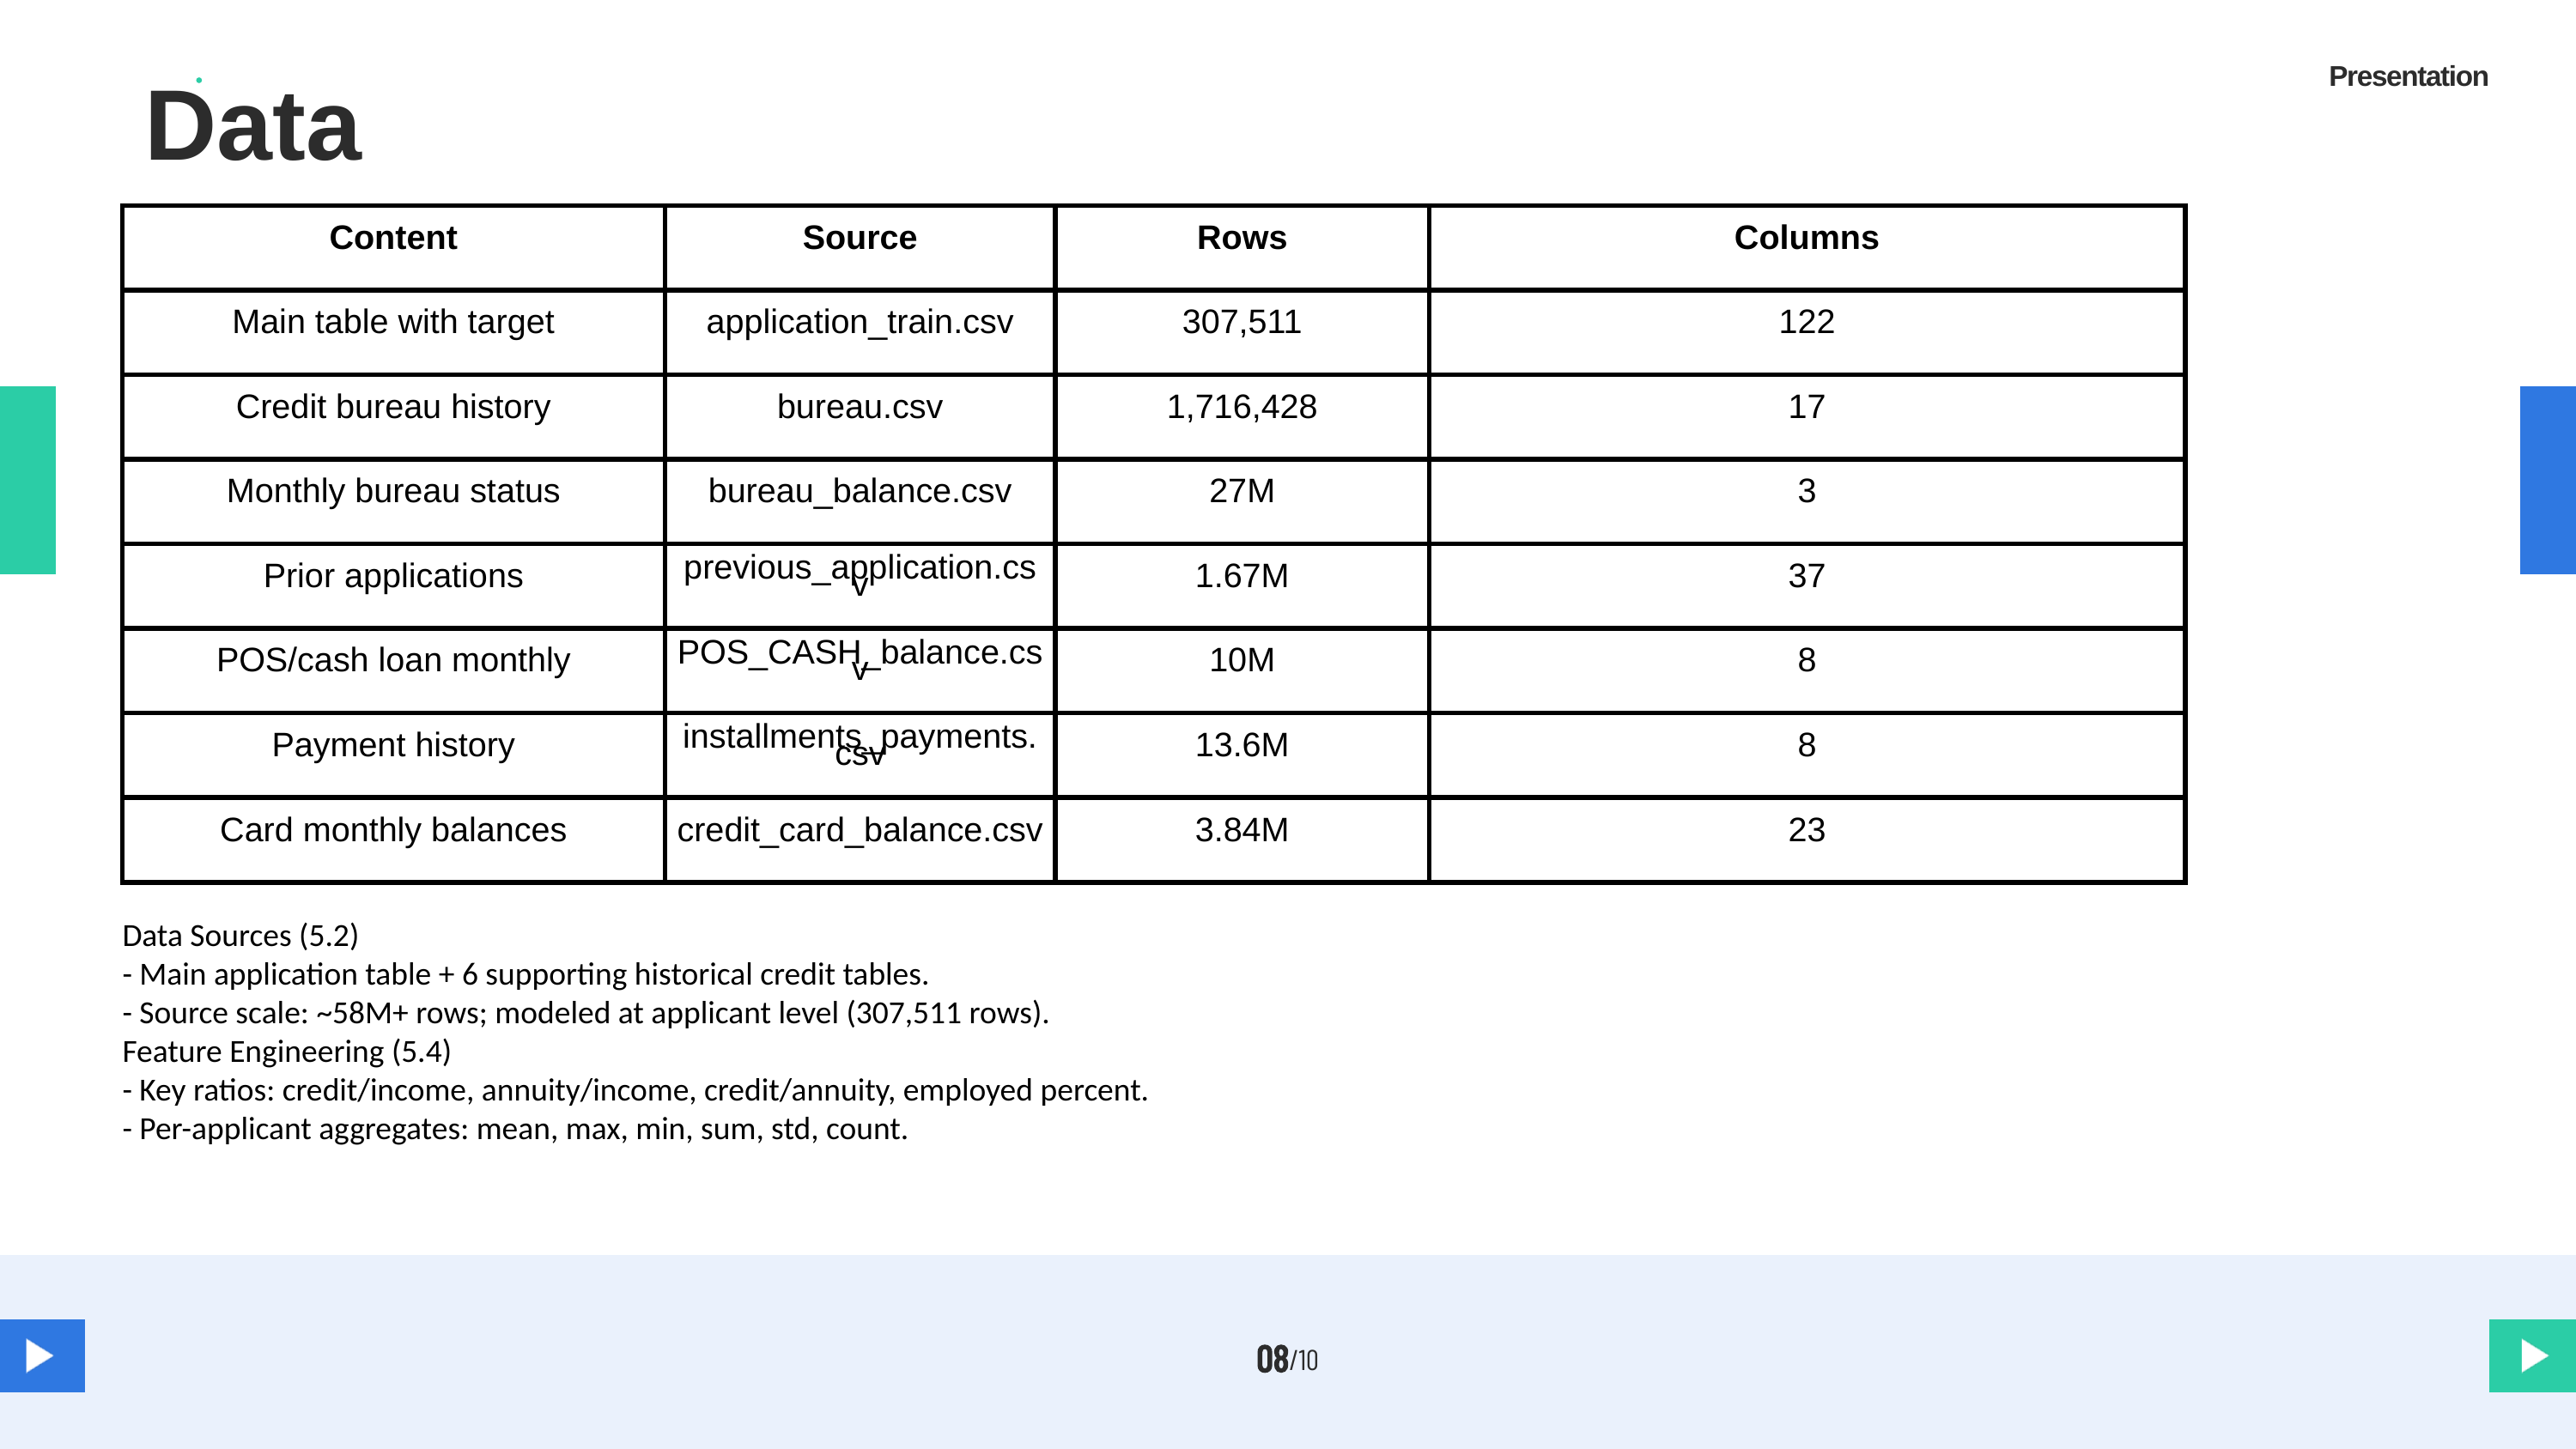

Data
Presentation

| Content | Source | Rows | Columns |
| --- | --- | --- | --- |
| Main table with target | application\_train.csv | 307,511 | 122 |
| Credit bureau history | bureau.csv | 1,716,428 | 17 |
| Monthly bureau status | bureau\_balance.csv | 27M | 3 |
| Prior applications | previous\_application.csv | 1.67M | 37 |
| POS/cash loan monthly | POS\_CASH\_balance.csv | 10M | 8 |
| Payment history | installments\_payments.csv | 13.6M | 8 |
| Card monthly balances | credit\_card\_balance.csv | 3.84M | 23 |

Data Sources (5.2)
- Main application table + 6 supporting historical credit tables.
- Source scale: ~58M+ rows; modeled at applicant level (307,511 rows).
Feature Engineering (5.4)
- Key ratios: credit/income, annuity/income, credit/annuity, employed percent.
- Per-applicant aggregates: mean, max, min, sum, std, count.

08
/
10